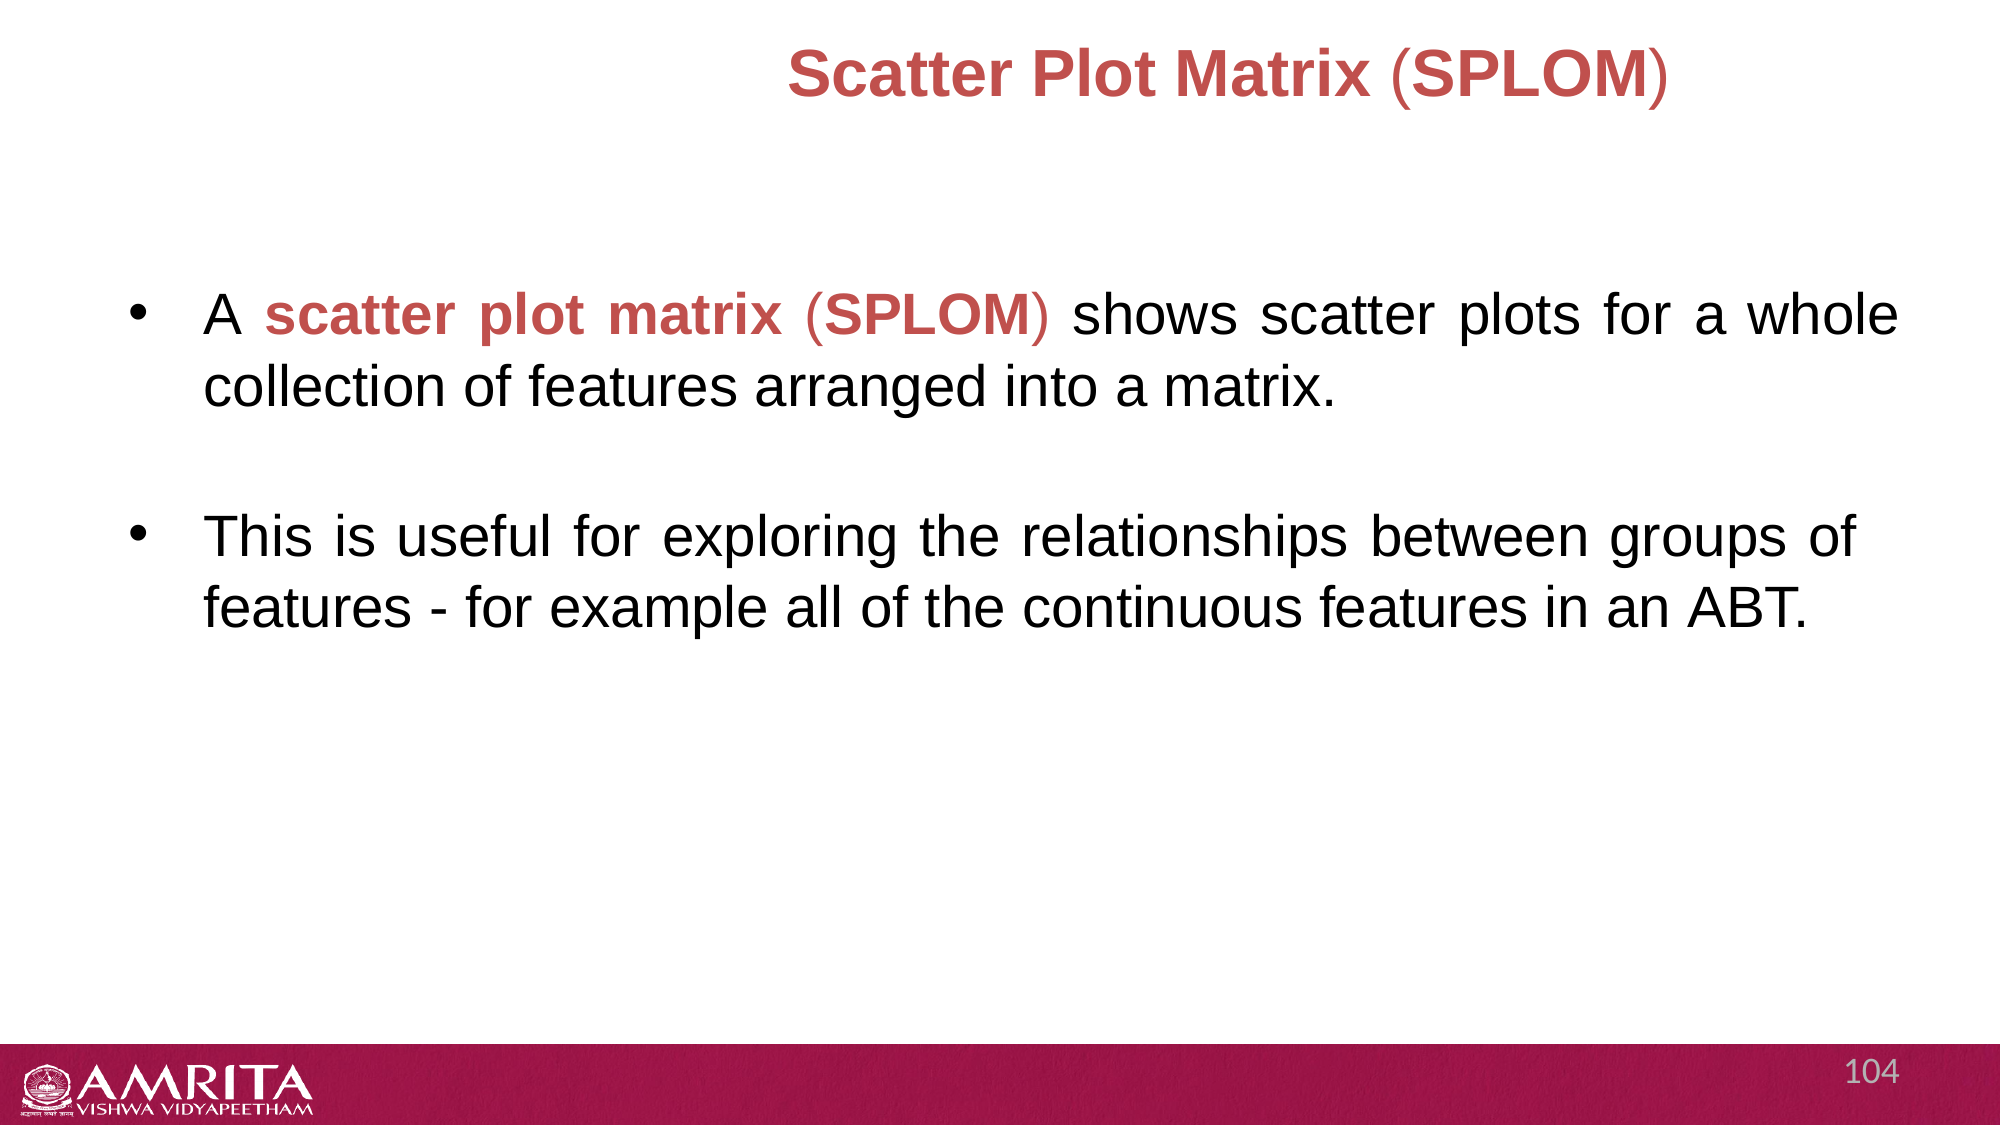

# Scatter Plot Matrix (SPLOM)
A scatter plot matrix (SPLOM) shows scatter plots for a whole collection of features arranged into a matrix.

This is useful for exploring the relationships between groups of features - for example all of the continuous features in an ABT.

104